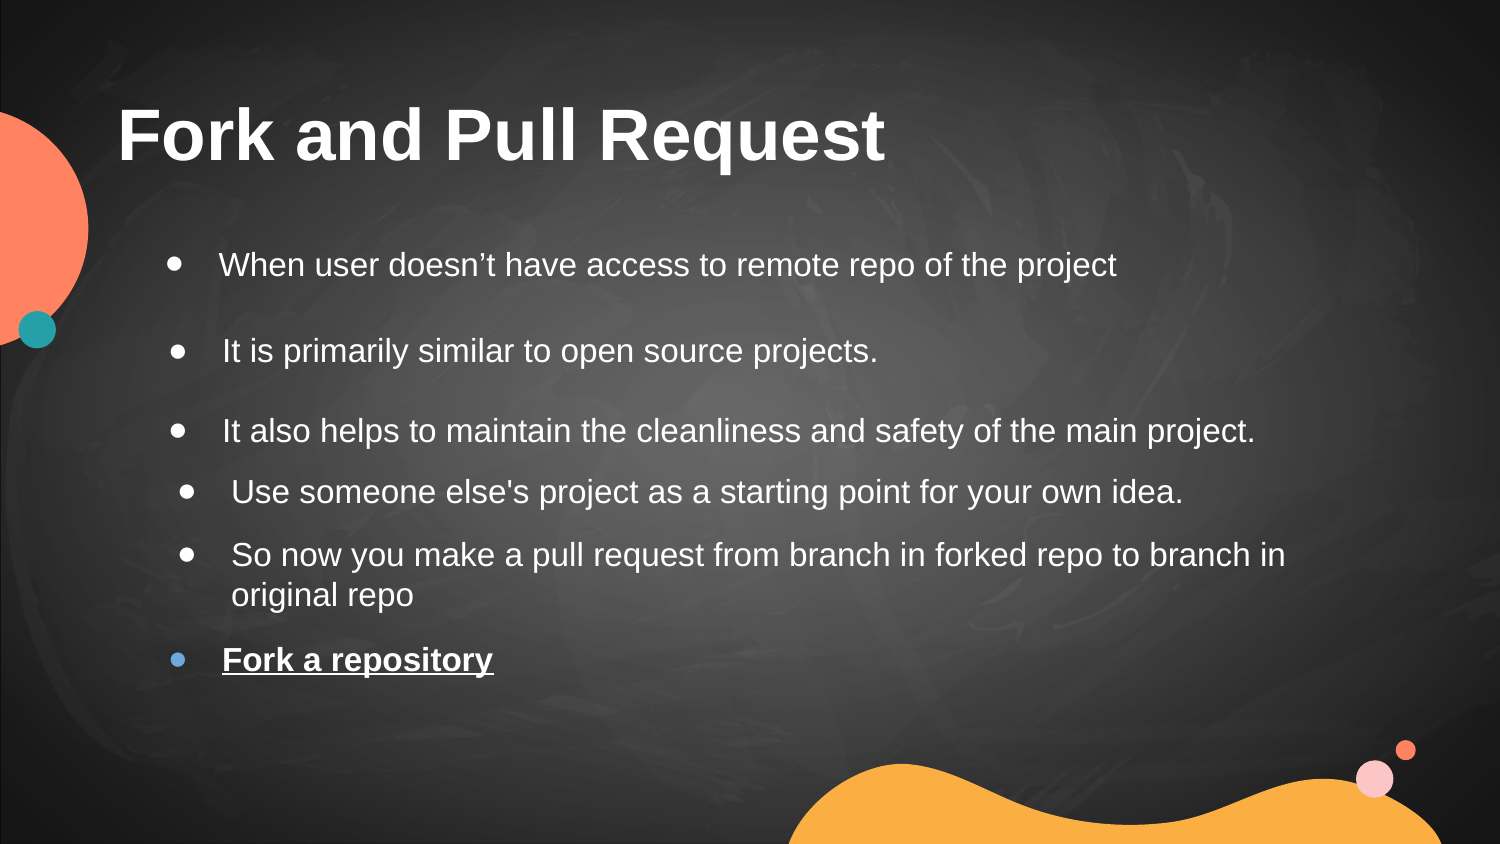

Fork and Pull Request
When user doesn’t have access to remote repo of the project
It is primarily similar to open source projects.

It also helps to maintain the cleanliness and safety of the main project.
Use someone else's project as a starting point for your own idea.
So now you make a pull request from branch in forked repo to branch in original repo
Fork a repository